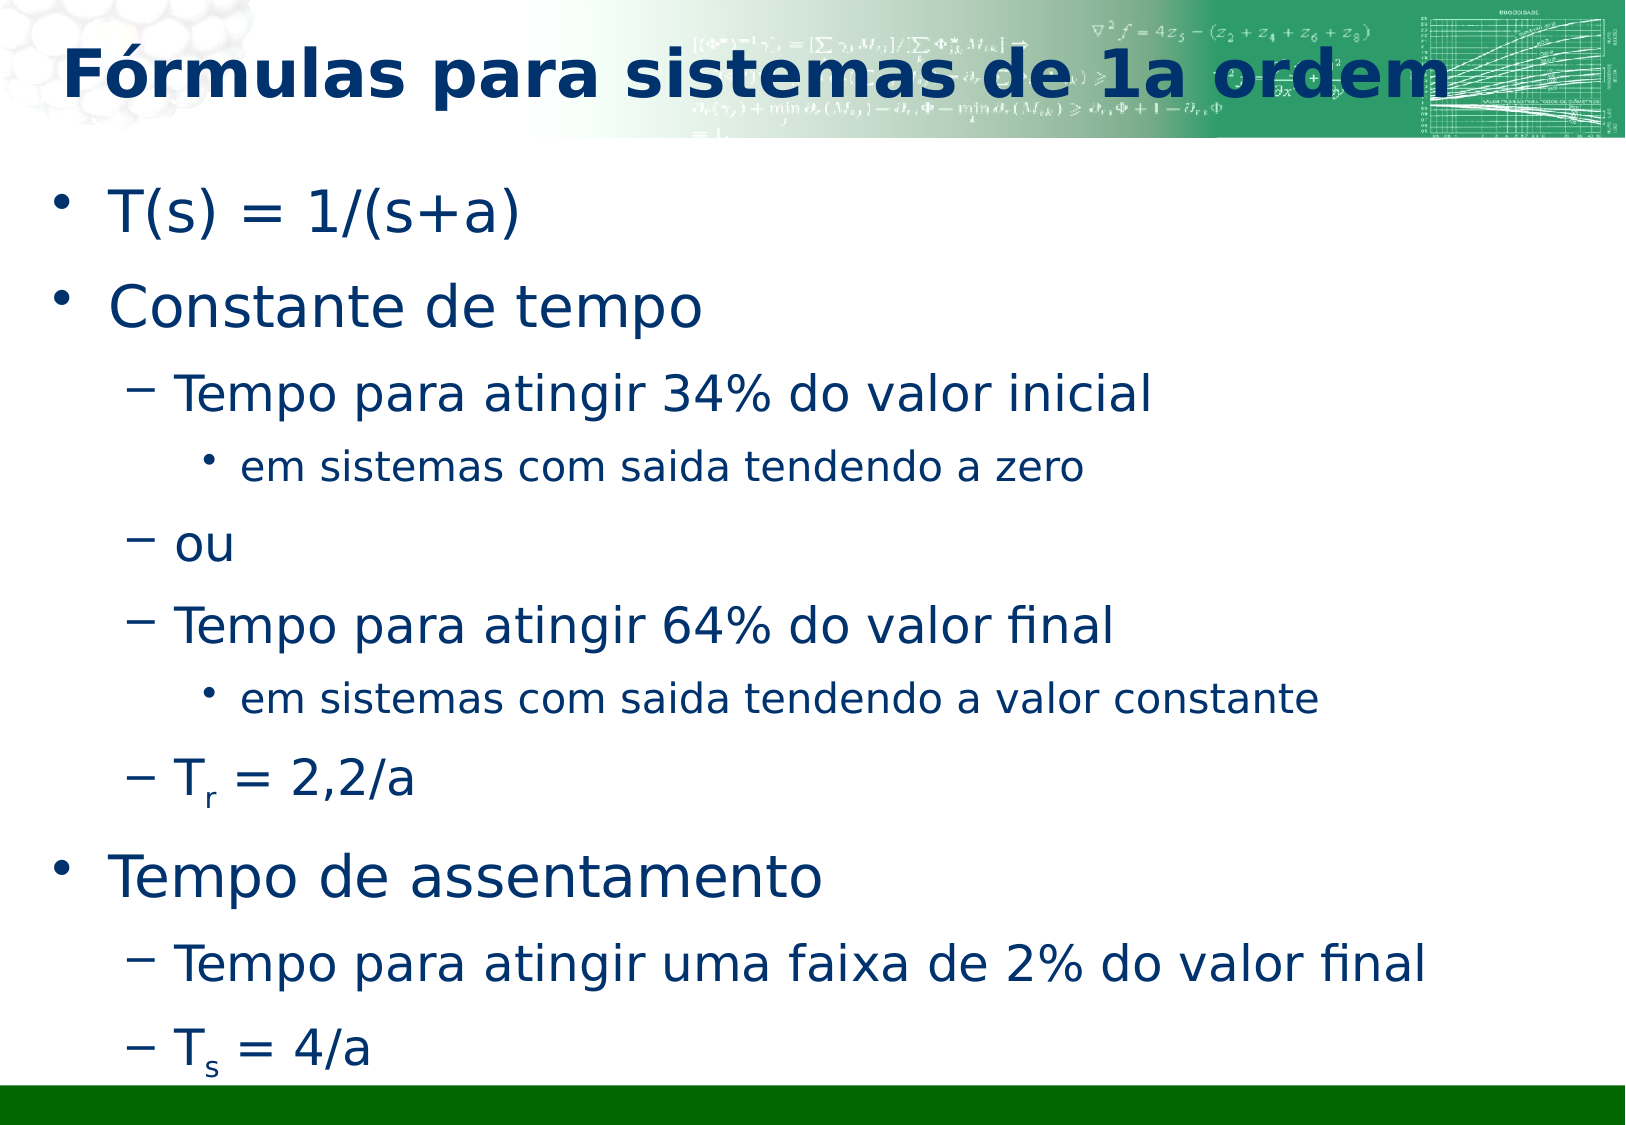

# Fórmulas para sistemas de 1a ordem
T(s) = 1/(s+a)
Constante de tempo
Tempo para atingir 34% do valor inicial
em sistemas com saida tendendo a zero
ou
Tempo para atingir 64% do valor final
em sistemas com saida tendendo a valor constante
Tr = 2,2/a
Tempo de assentamento
Tempo para atingir uma faixa de 2% do valor final
Ts = 4/a